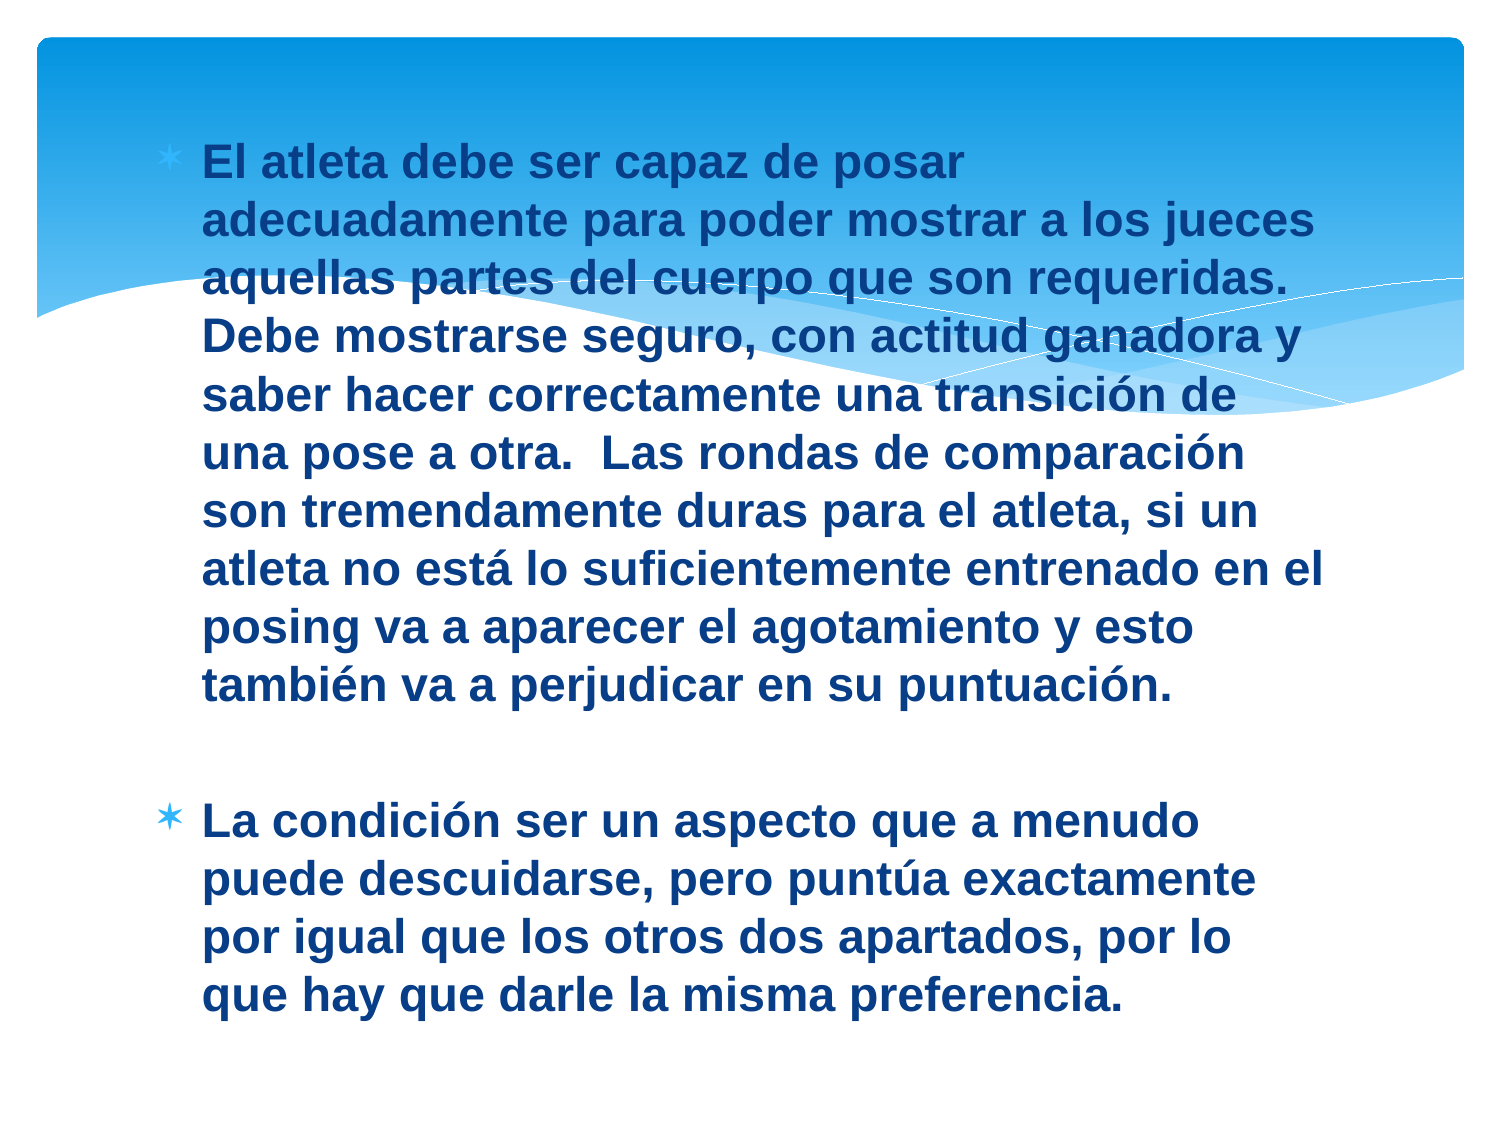

El atleta debe ser capaz de posar adecuadamente para poder mostrar a los jueces aquellas partes del cuerpo que son requeridas. Debe mostrarse seguro, con actitud ganadora y saber hacer correctamente una transición de una pose a otra.  Las rondas de comparación son tremendamente duras para el atleta, si un atleta no está lo suficientemente entrenado en el posing va a aparecer el agotamiento y esto también va a perjudicar en su puntuación.

La condición ser un aspecto que a menudo puede descuidarse, pero puntúa exactamente por igual que los otros dos apartados, por lo que hay que darle la misma preferencia.